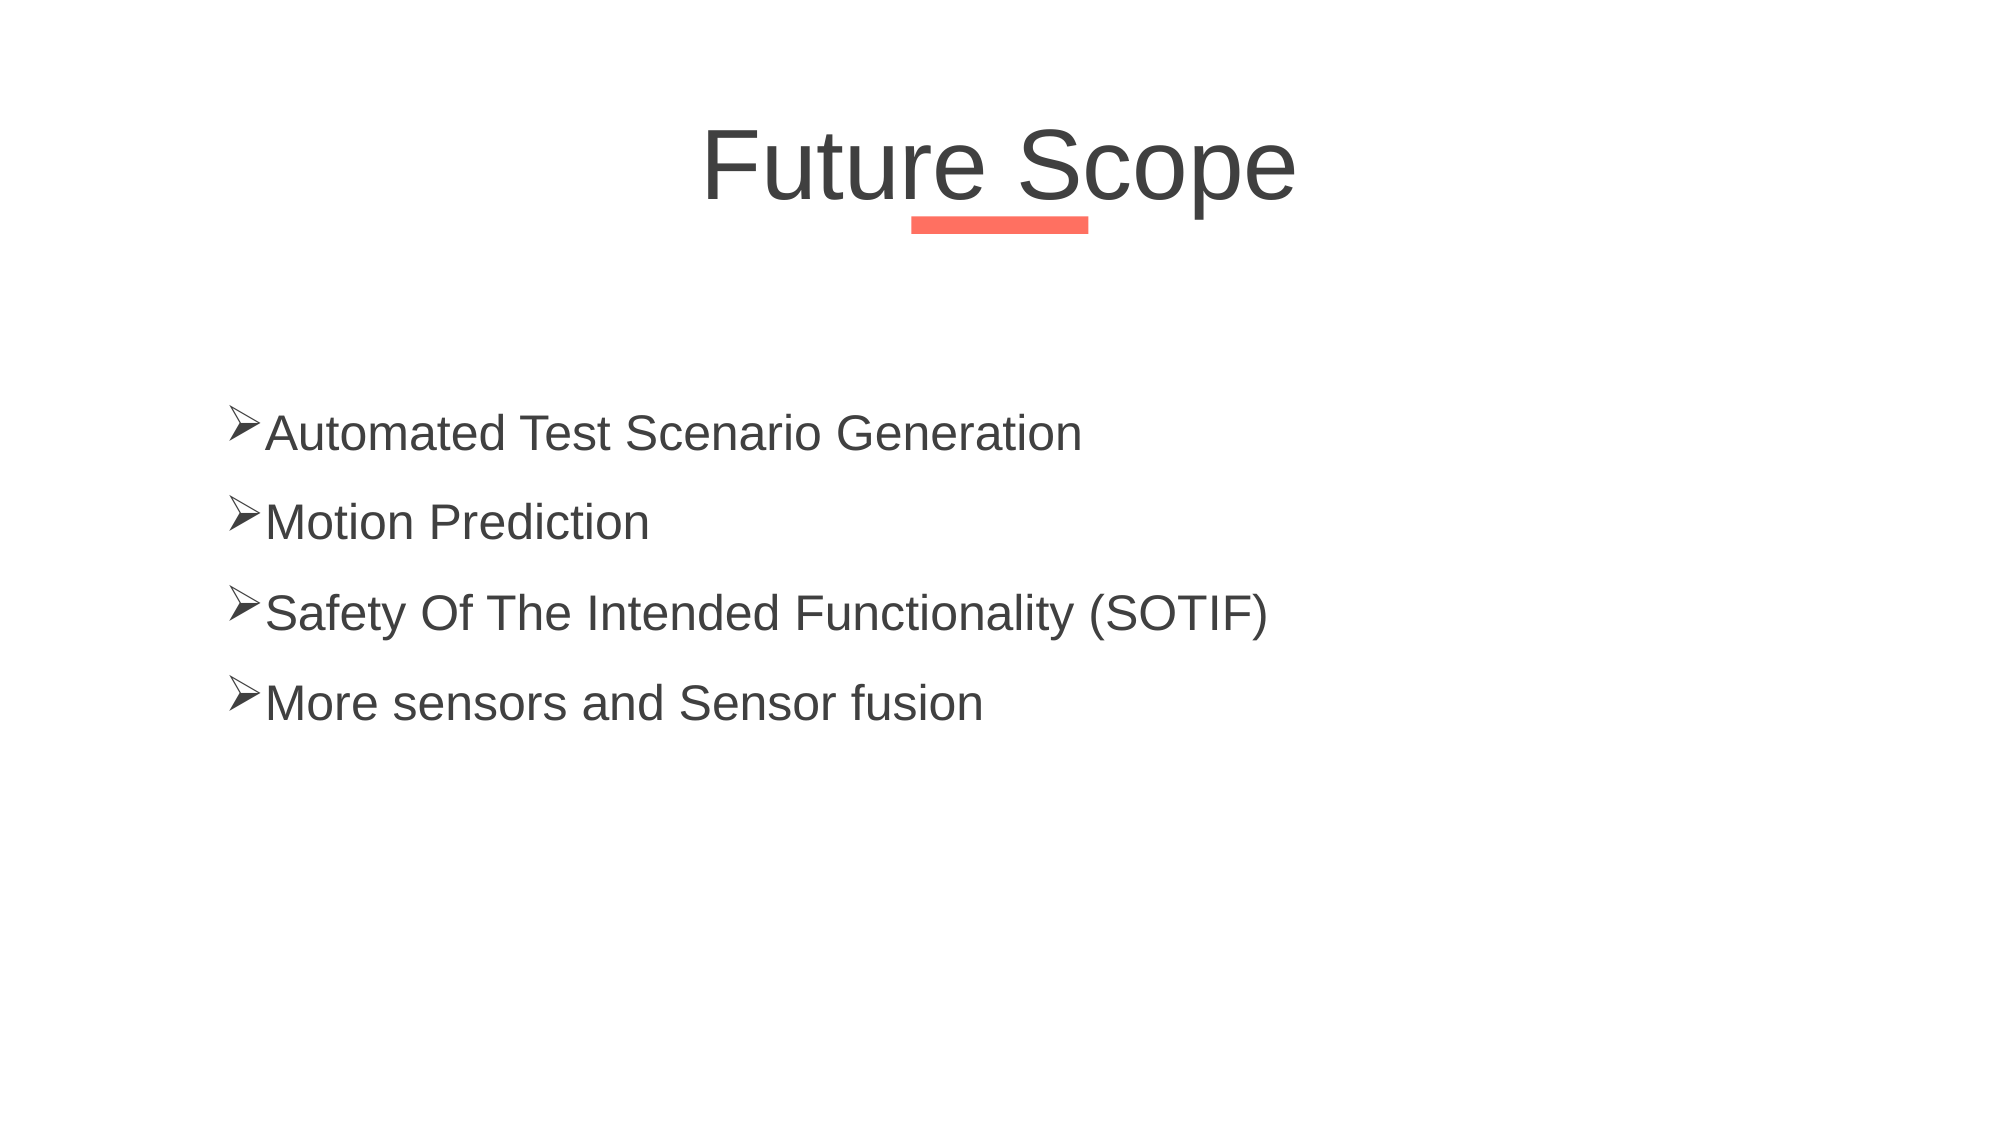

Future Scope

Automated Test Scenario Generation
Motion Prediction
Safety Of The Intended Functionality (SOTIF)
More sensors and Sensor fusion